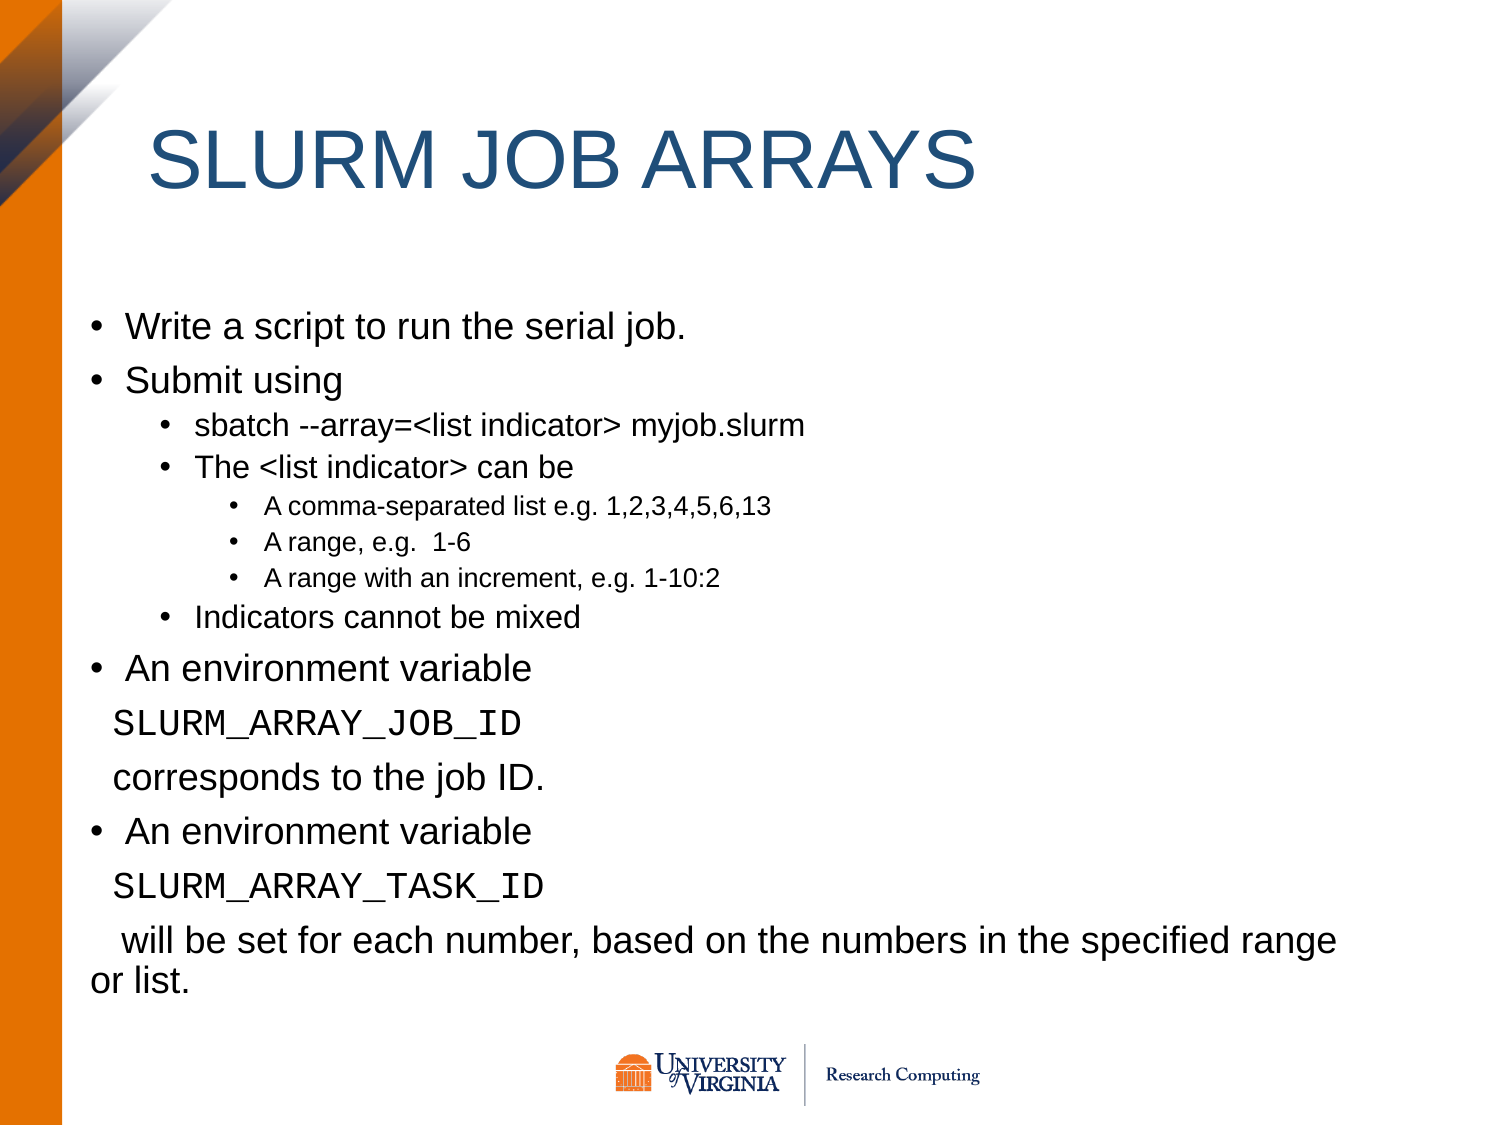

# SLURM Job Arrays
Write a script to run the serial job.
Submit using
sbatch --array=<list indicator> myjob.slurm
The <list indicator> can be
A comma-separated list e.g. 1,2,3,4,5,6,13
A range, e.g.  1-6
A range with an increment, e.g. 1-10:2
Indicators cannot be mixed
An environment variable
 SLURM_ARRAY_JOB_ID
 corresponds to the job ID.
An environment variable
 SLURM_ARRAY_TASK_ID
   will be set for each number, based on the numbers in the specified range or list.